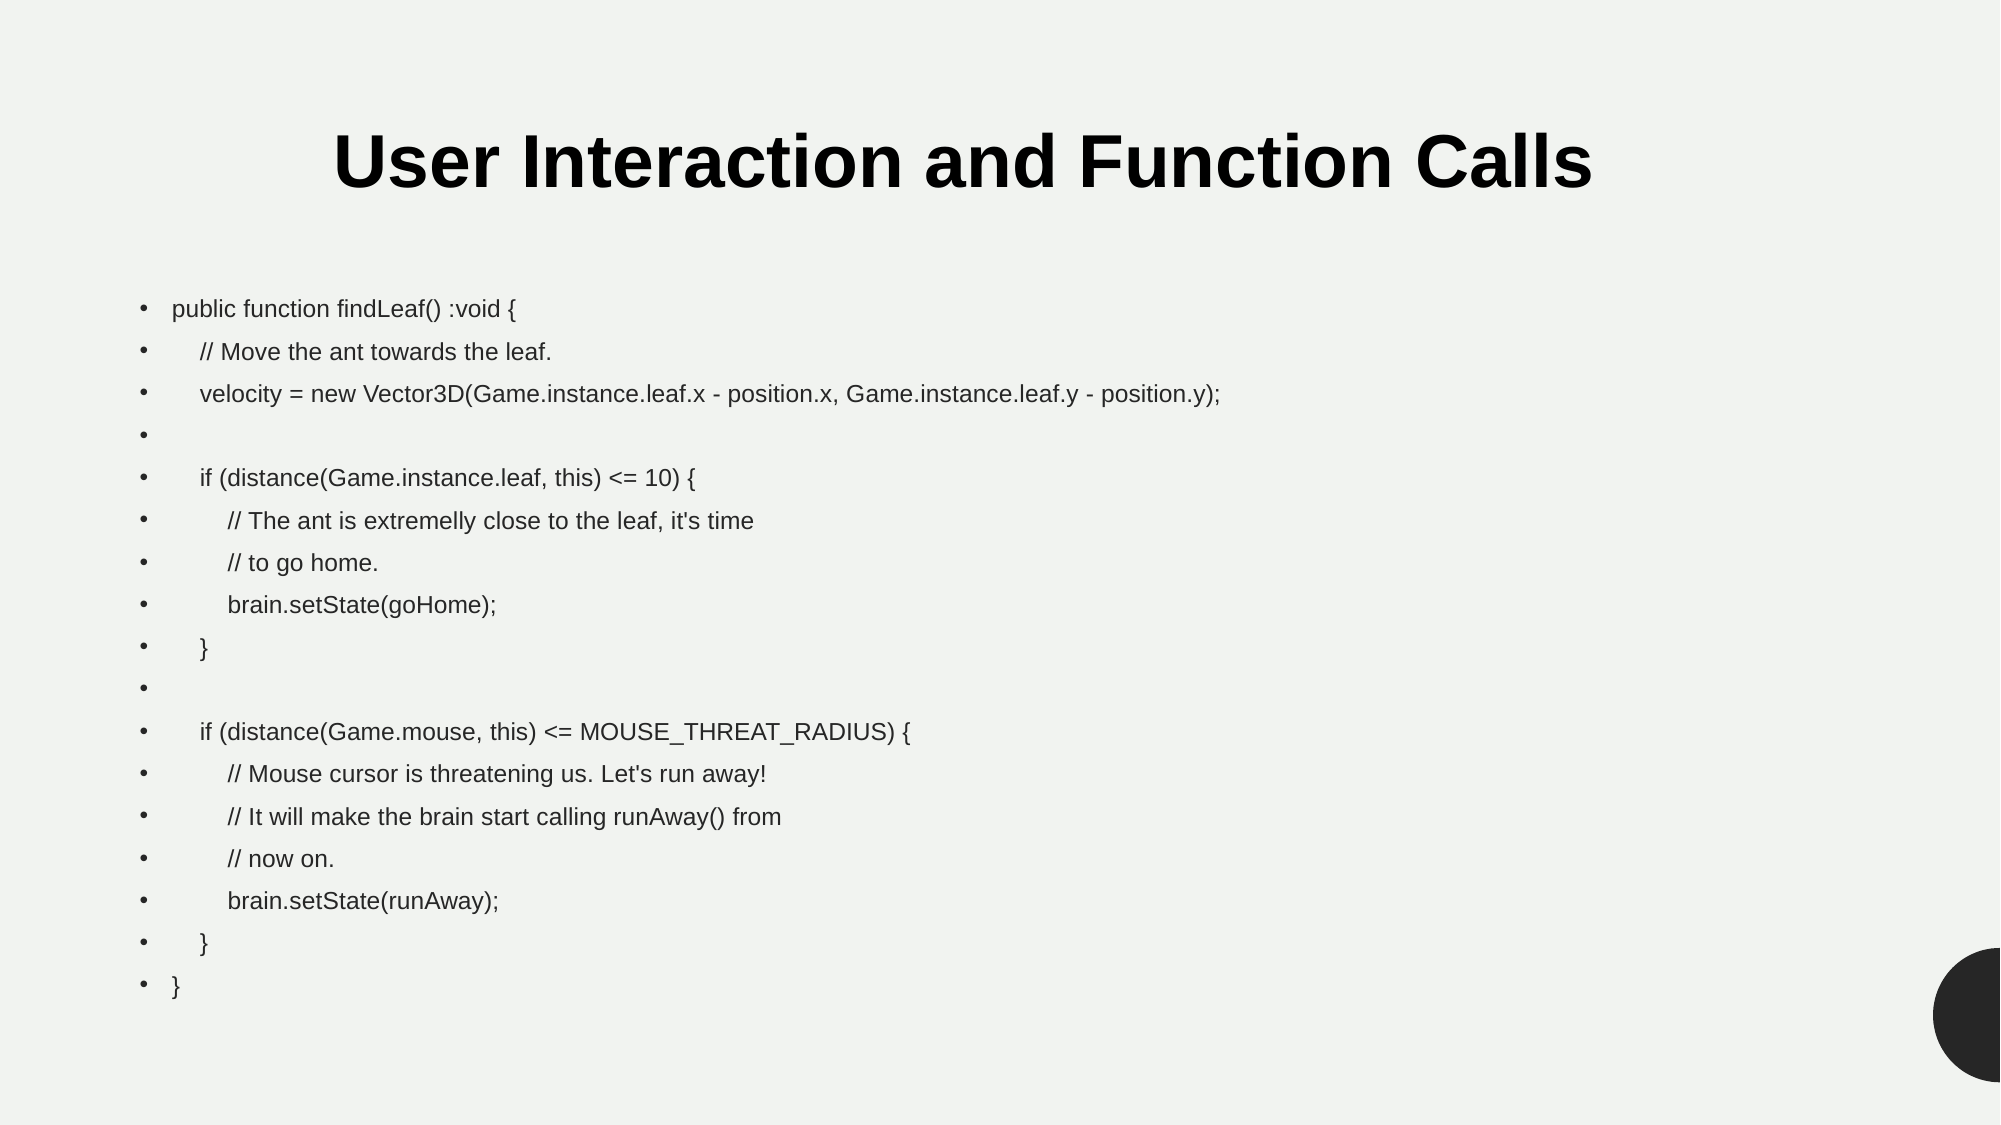

User Interaction and Function Calls
public function findLeaf() :void {
    // Move the ant towards the leaf.
    velocity = new Vector3D(Game.instance.leaf.x - position.x, Game.instance.leaf.y - position.y);

    if (distance(Game.instance.leaf, this) <= 10) {
        // The ant is extremelly close to the leaf, it's time
        // to go home.
        brain.setState(goHome);
    }

    if (distance(Game.mouse, this) <= MOUSE_THREAT_RADIUS) {
        // Mouse cursor is threatening us. Let's run away!
        // It will make the brain start calling runAway() from
        // now on.
        brain.setState(runAway);
    }
}